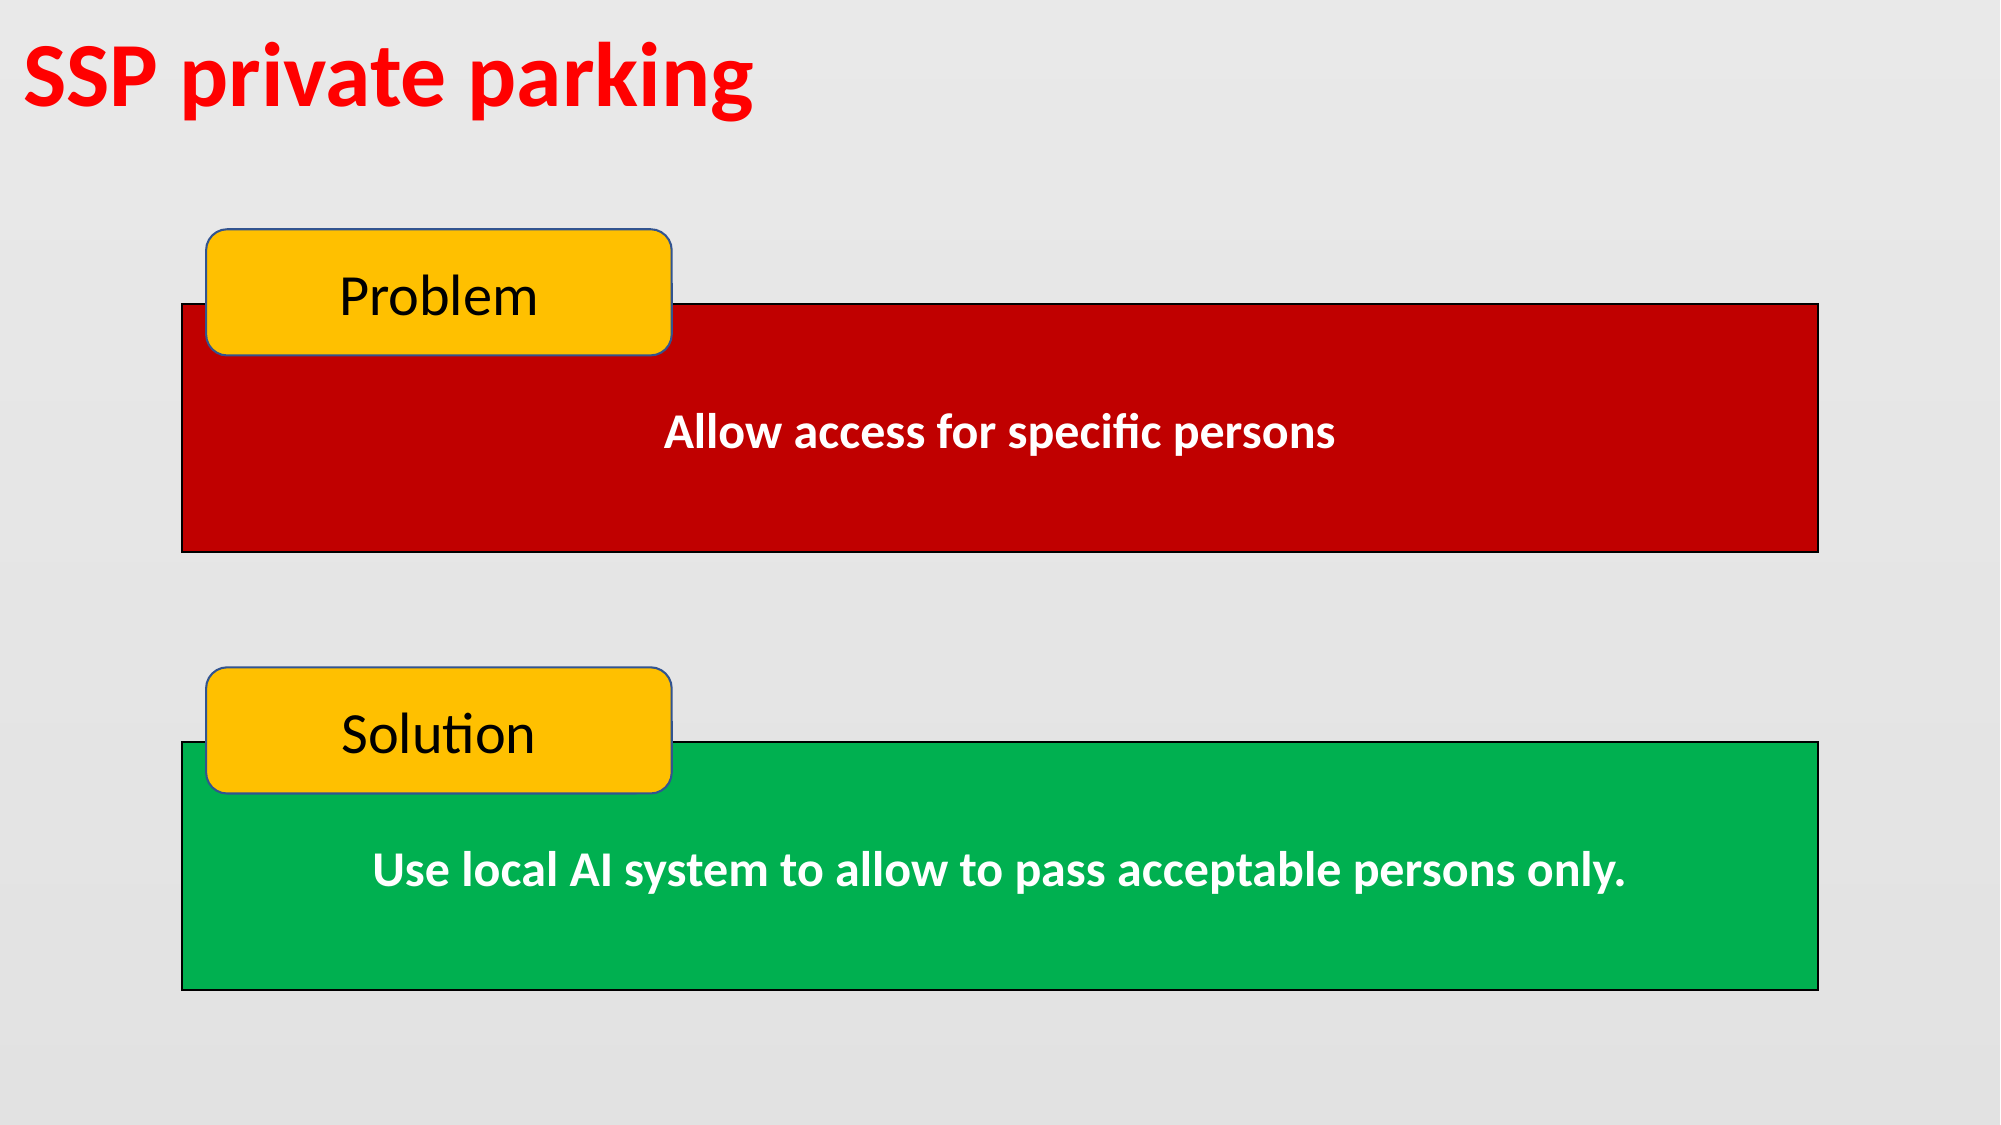

SSP private parking
Problem
Allow access for specific persons
Solution
Use local AI system to allow to pass acceptable persons only.